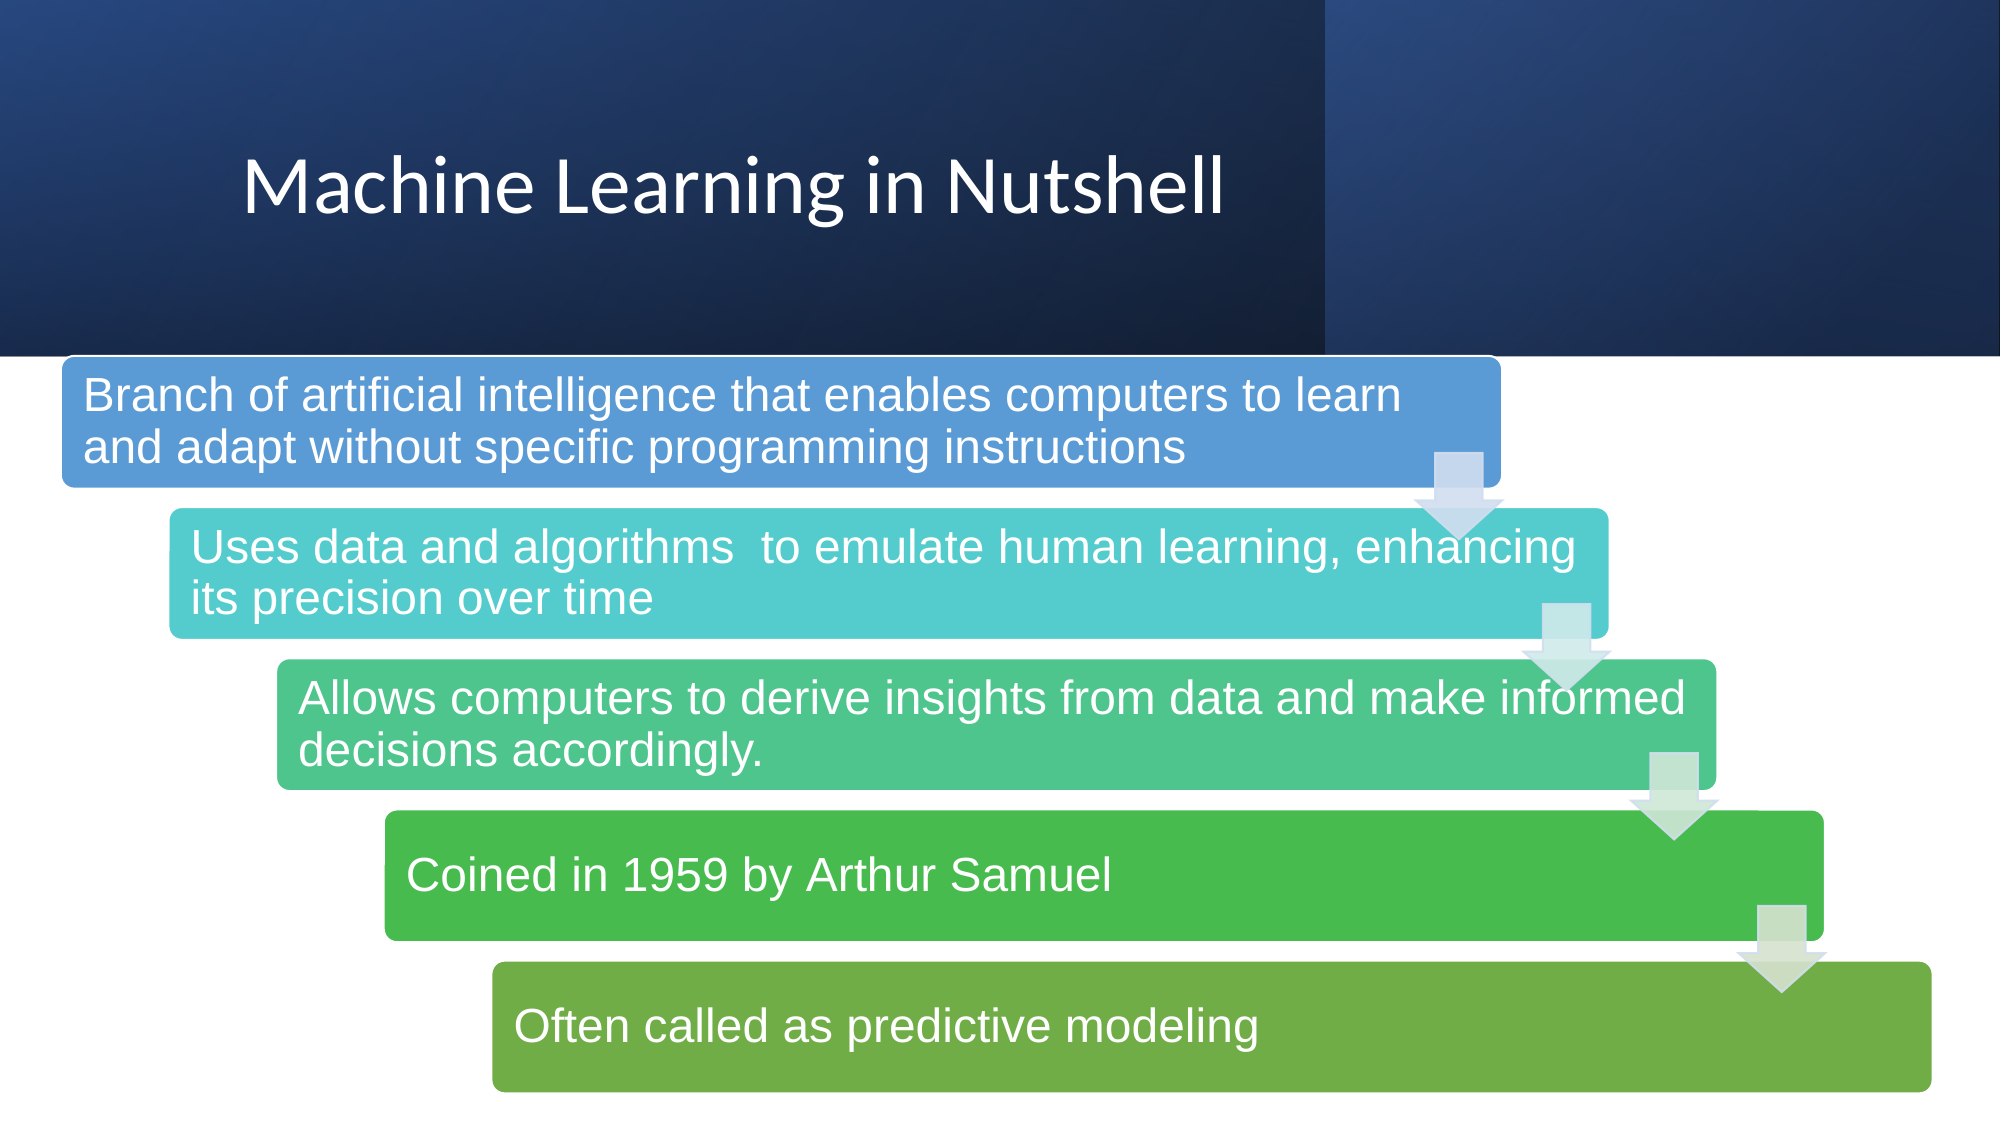

# Machine Learning in Nutshell
Branch of artificial intelligence that enables computers to learn and adapt without specific programming instructions
Uses data and algorithms  to emulate human learning, enhancing its precision over time
Allows computers to derive insights from data and make informed decisions accordingly.
Coined in 1959 by Arthur Samuel
Often called as predictive modeling